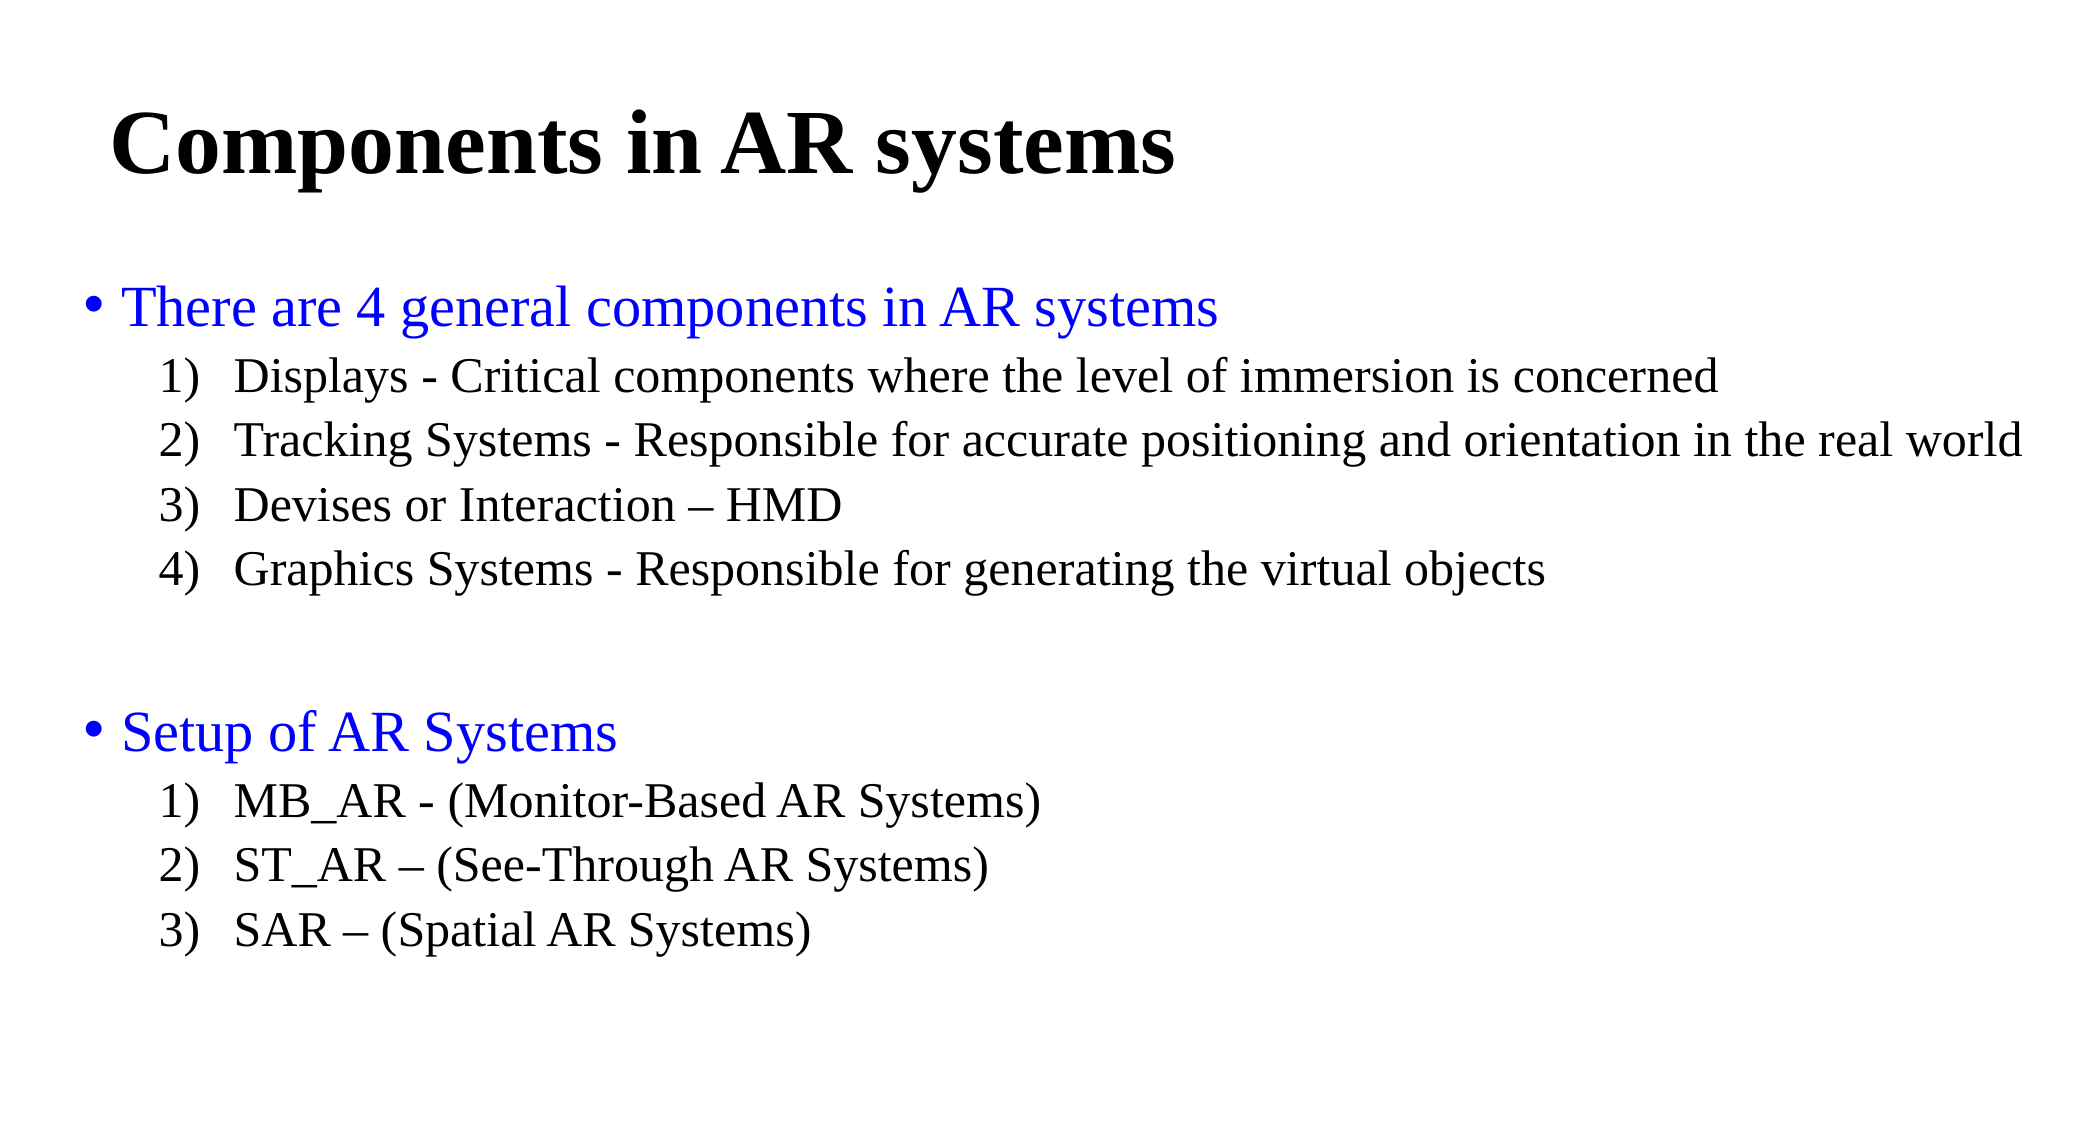

# Components in AR systems
There are 4 general components in AR systems
Displays - Critical components where the level of immersion is concerned
Tracking Systems - Responsible for accurate positioning and orientation in the real world
Devises or Interaction – HMD
Graphics Systems - Responsible for generating the virtual objects

Setup of AR Systems
MB_AR - (Monitor-Based AR Systems)
ST_AR – (See-Through AR Systems)
SAR – (Spatial AR Systems)